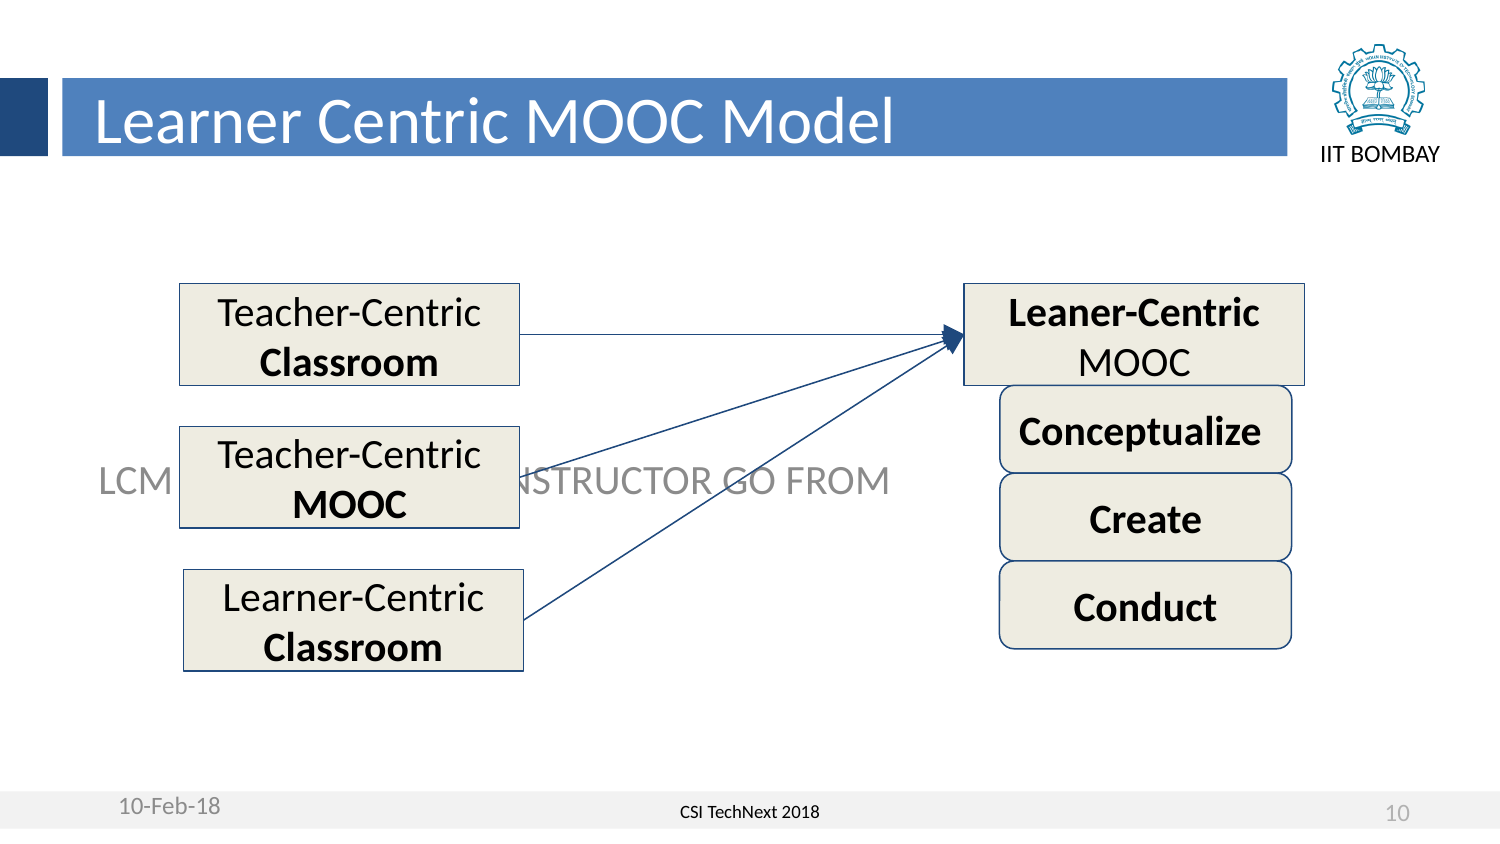

Learner Centric MOOC Model
LCM MODEL HELPS AN INSTRUCTOR GO FROM
Teacher-Centric Classroom
Leaner-Centric MOOC
Conceptualize
Teacher-Centric MOOC
Create
Conduct
Learner-Centric Classroom
10-Feb-18
10